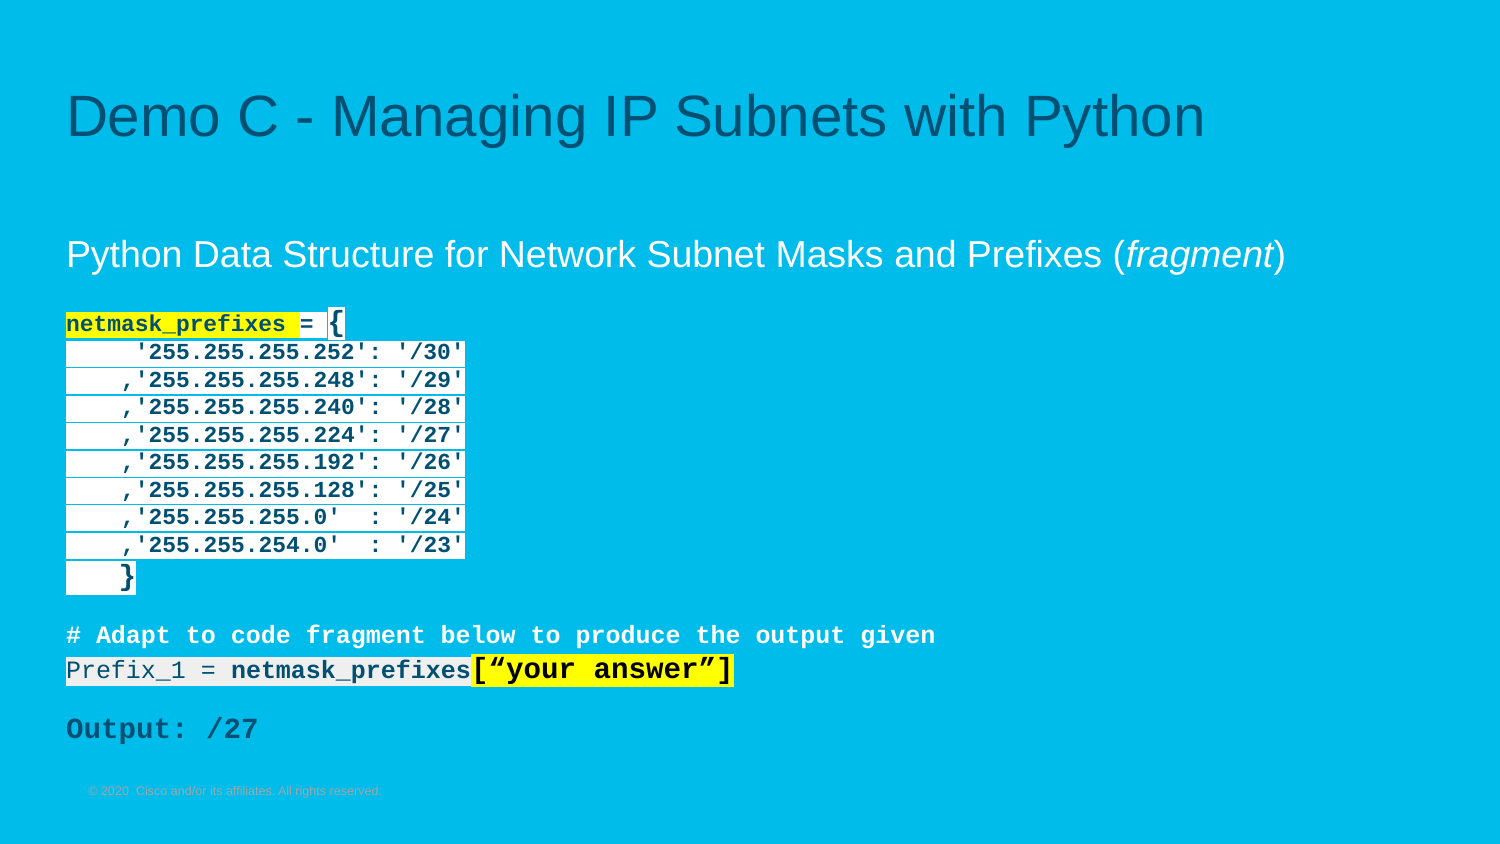

# Demo C - Managing IP Subnets with Python
Python Data Structure for Network Subnet Masks and Prefixes (fragment)

netmask_prefixes = {
     '255.255.255.252': '/30'
    ,'255.255.255.248': '/29'
    ,'255.255.255.240': '/28'
    ,'255.255.255.224': '/27'
    ,'255.255.255.192': '/26'
    ,'255.255.255.128': '/25'
    ,'255.255.255.0'  : '/24'
    ,'255.255.254.0'  : '/23'
   }

# Adapt to code fragment below to produce the output given
Prefix_1 = netmask_prefixes[“your answer”]

Output: /27